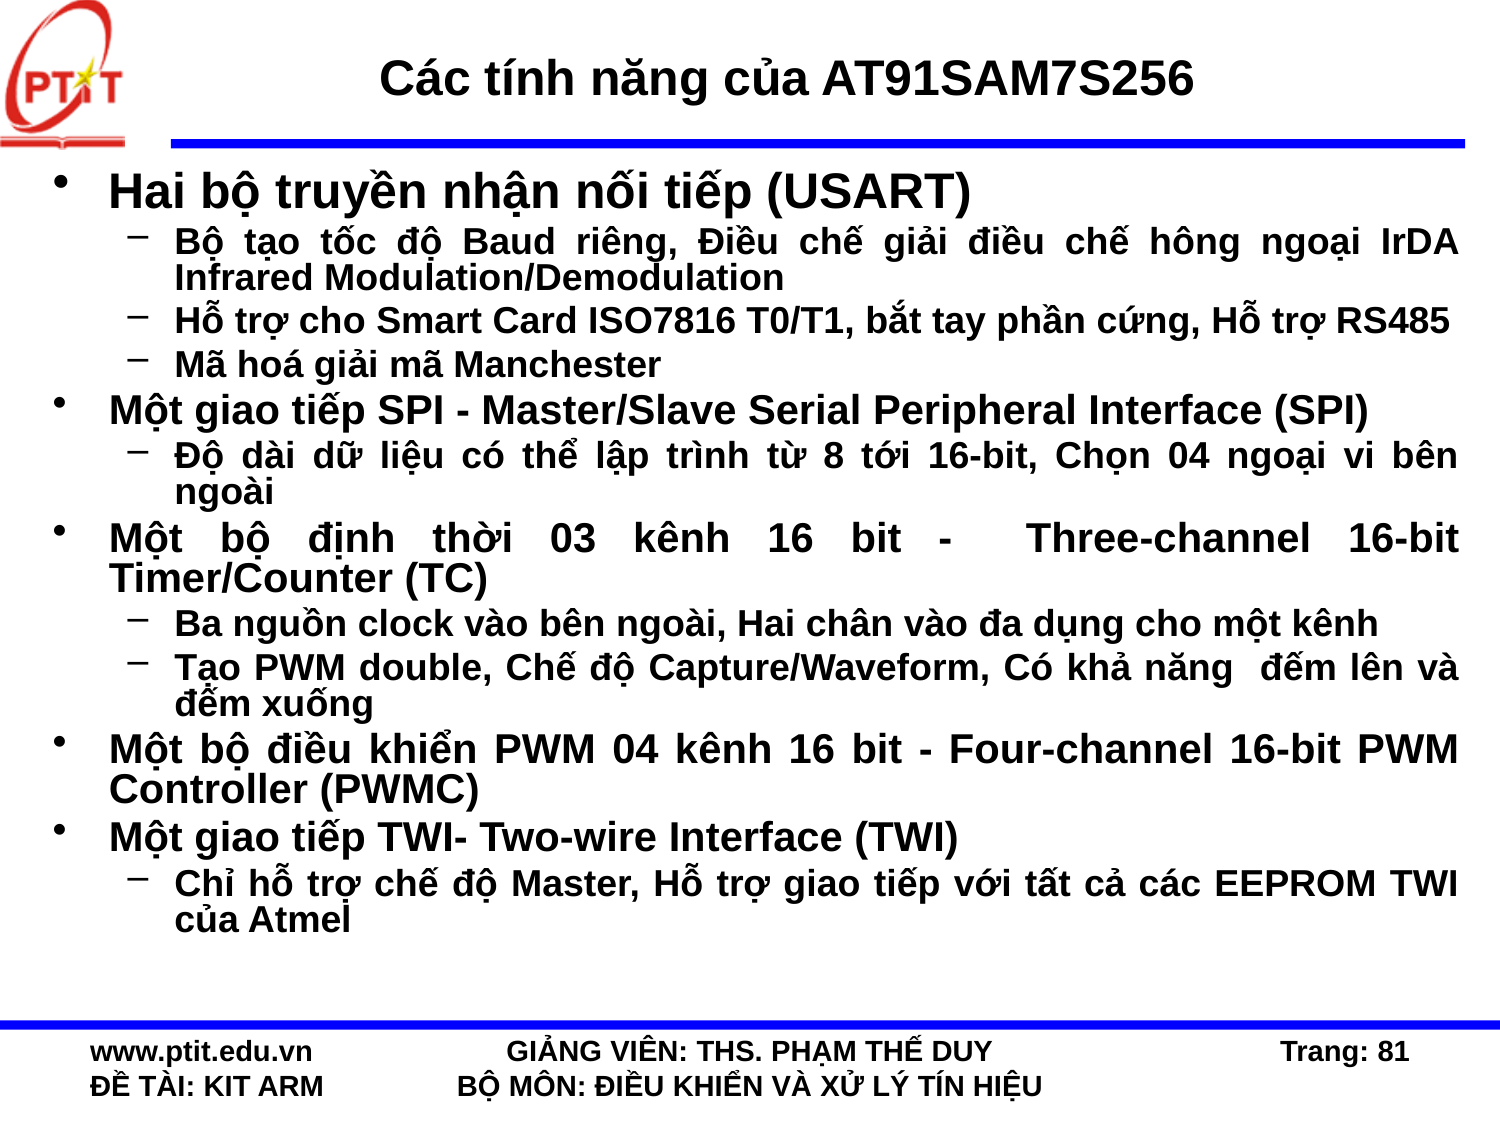

# Các tính năng của AT91SAM7S256
Hai bộ truyền nhận nối tiếp (USART)
Bộ tạo tốc độ Baud riêng, Điều chế giải điều chế hông ngoại IrDA Infrared Modulation/Demodulation
Hỗ trợ cho Smart Card ISO7816 T0/T1, bắt tay phần cứng, Hỗ trợ RS485
Mã hoá giải mã Manchester
Một giao tiếp SPI - Master/Slave Serial Peripheral Interface (SPI)
Độ dài dữ liệu có thể lập trình từ 8 tới 16-bit, Chọn 04 ngoại vi bên ngoài
Một bộ định thời 03 kênh 16 bit -  Three-channel 16-bit Timer/Counter (TC)
Ba nguồn clock vào bên ngoài, Hai chân vào đa dụng cho một kênh
Tạo PWM double, Chế độ Capture/Waveform, Có khả năng  đếm lên và đếm xuống
Một bộ điều khiển PWM 04 kênh 16 bit - Four-channel 16-bit PWM Controller (PWMC)
Một giao tiếp TWI- Two-wire Interface (TWI)
Chỉ hỗ trợ chế độ Master, Hỗ trợ giao tiếp với tất cả các EEPROM TWI của Atmel
www.ptit.edu.vn
ĐỀ TÀI: KIT ARM
GIẢNG VIÊN: THS. PHẠM THẾ DUY
BỘ MÔN: ĐIỀU KHIỂN VÀ XỬ LÝ TÍN HIỆU
Trang: 81